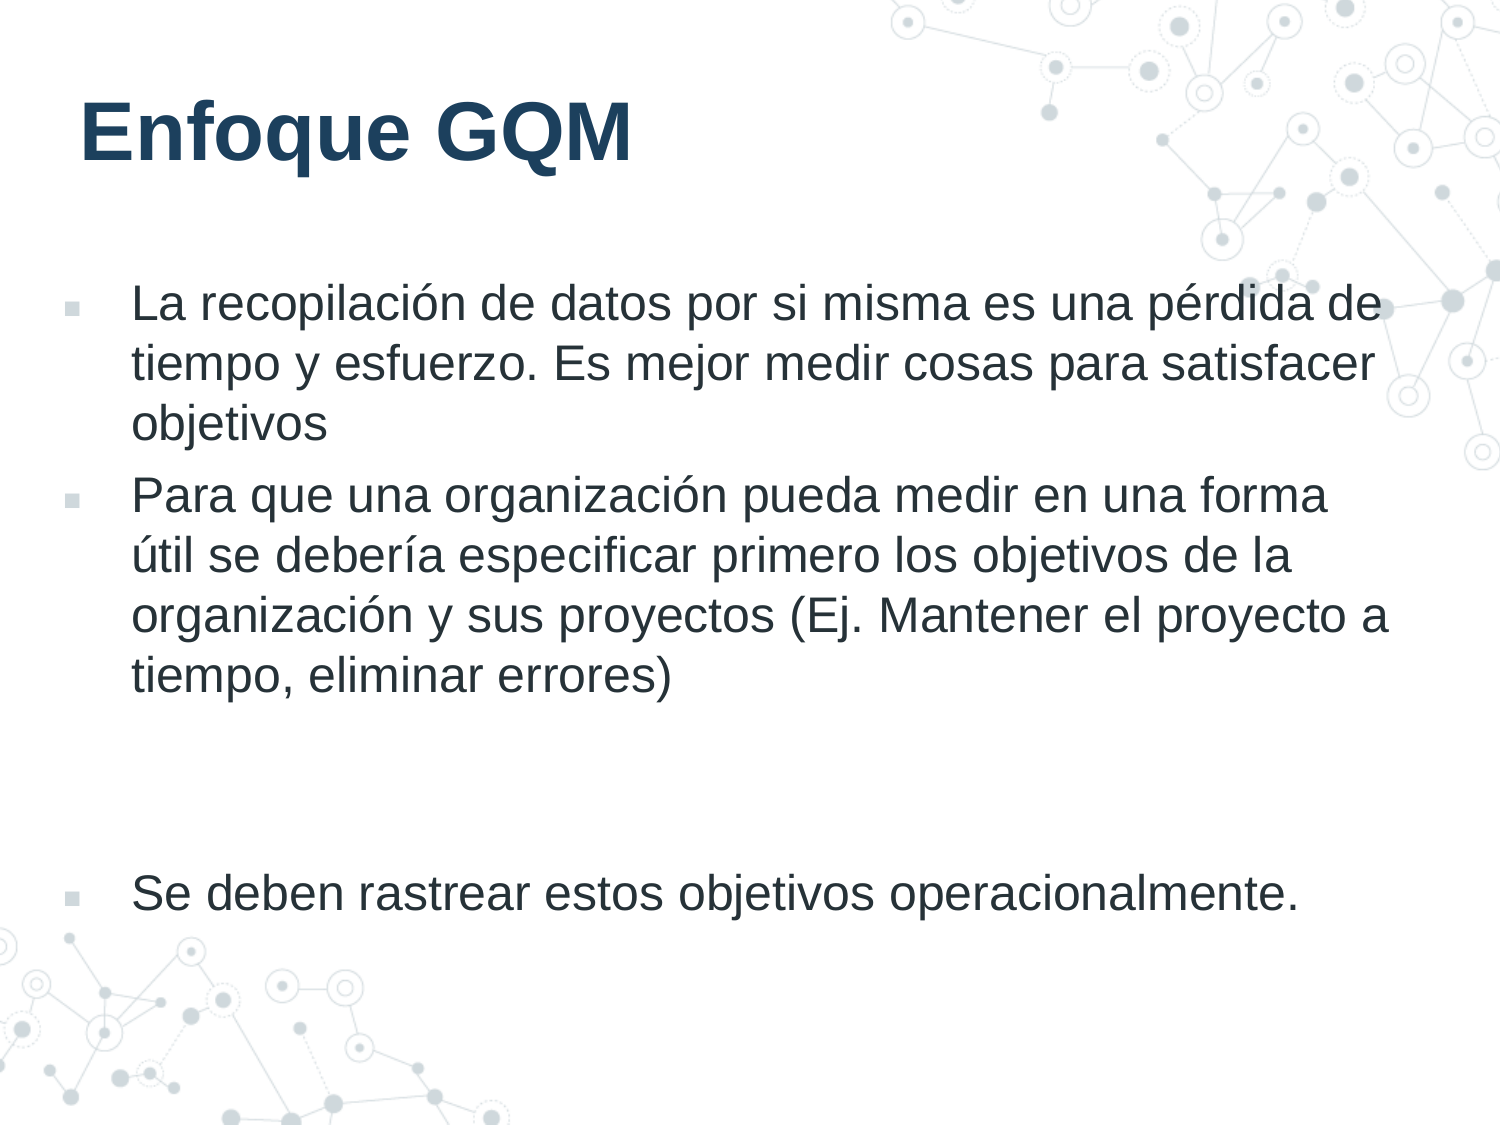

# Enfoque GQM
La recopilación de datos por si misma es una pérdida de tiempo y esfuerzo. Es mejor medir cosas para satisfacer objetivos
Para que una organización pueda medir en una forma útil se debería especificar primero los objetivos de la organización y sus proyectos (Ej. Mantener el proyecto a tiempo, eliminar errores)

Se deben rastrear estos objetivos operacionalmente.